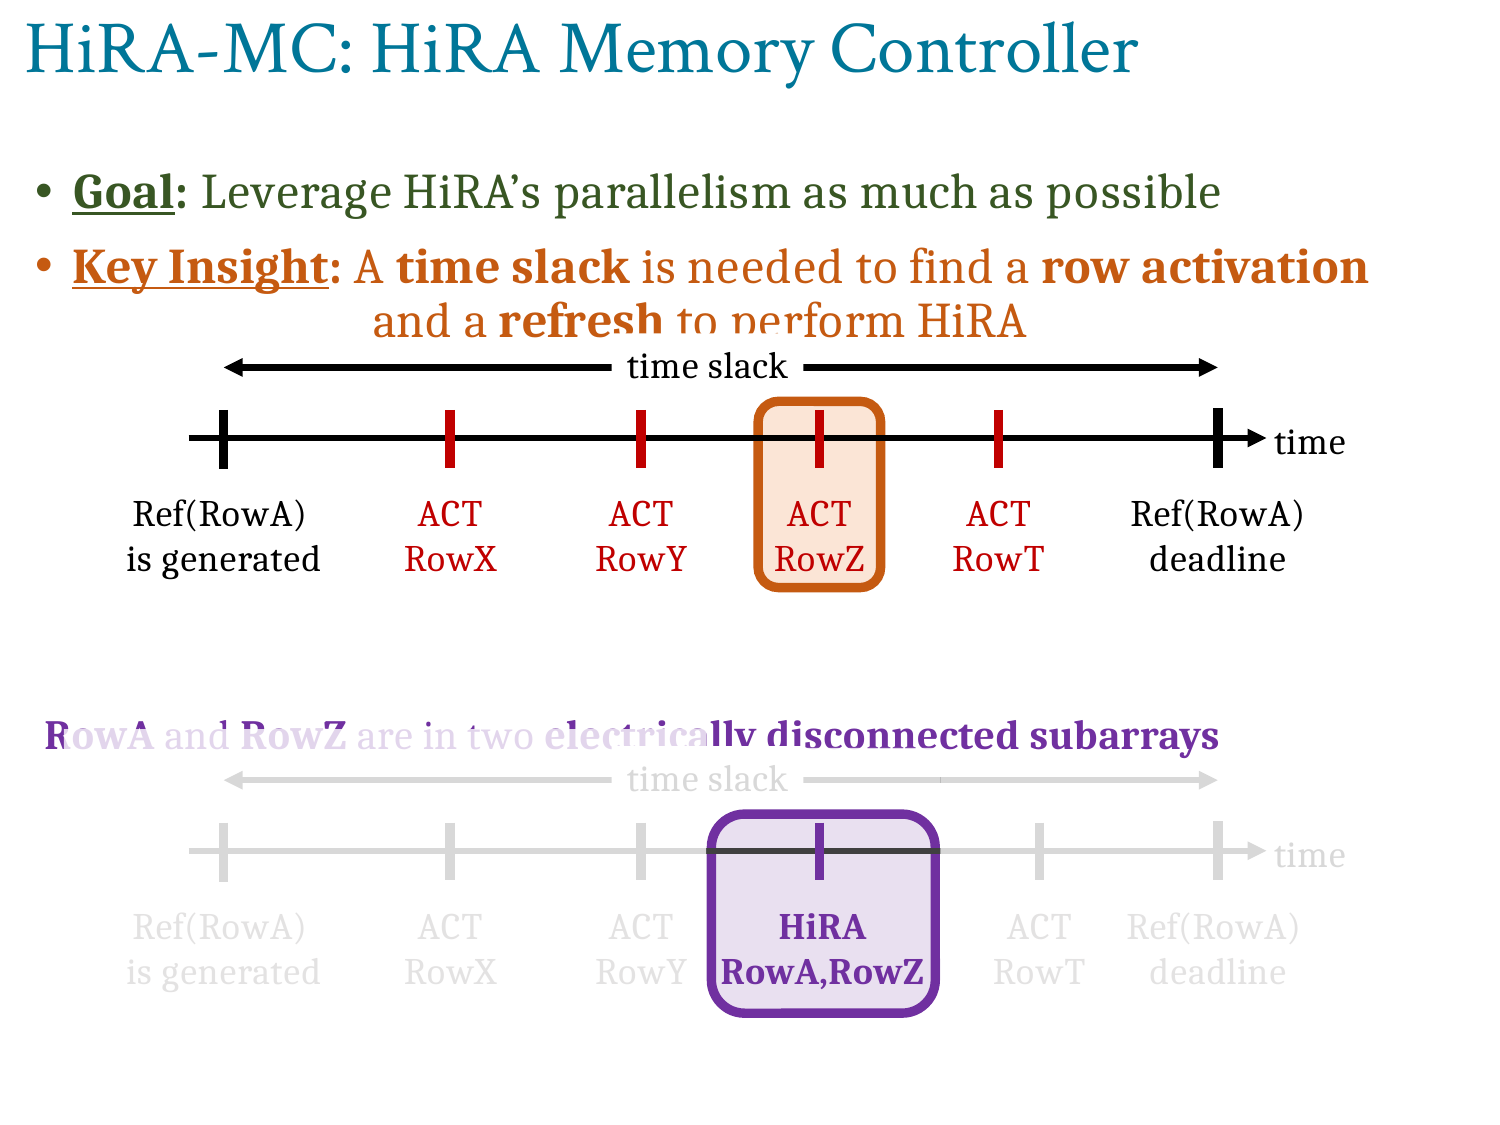

# HiRA-MC: HiRA Memory Controller
Goal: Leverage HiRA’s parallelism as much as possible
Key Insight: A time slack is needed to find a row activation
		and a refresh to perform HiRA

RowA and RowZ are in two electrically disconnected subarrays

time slack

Ref(RowA)
deadline
Ref(RowA)
is generated
ACT
RowX
ACT
RowY
ACT
RowZ
ACT
RowT
time

time slack
time
ACT
RowX
ACT
RowY
HiRA
RowA,RowZ
ACT
RowT
Ref(RowA)
deadline
Ref(RowA)
is generated